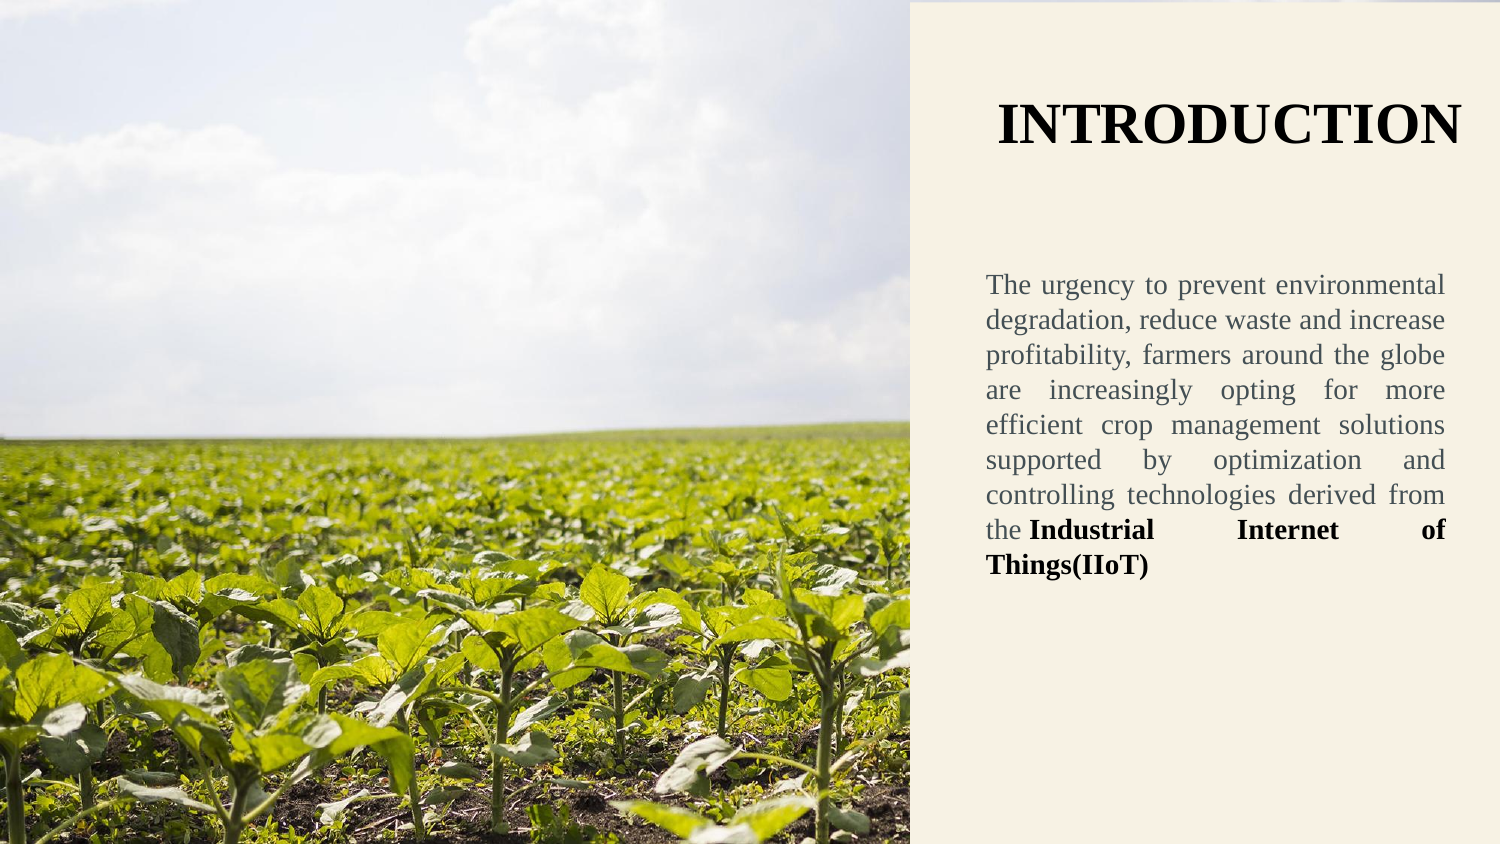

INTRODUCTION
The urgency to prevent environmental degradation, reduce waste and increase profitability, farmers around the globe are increasingly opting for more efficient crop management solutions supported by optimization and controlling technologies derived from the Industrial Internet of Things(IIoT)